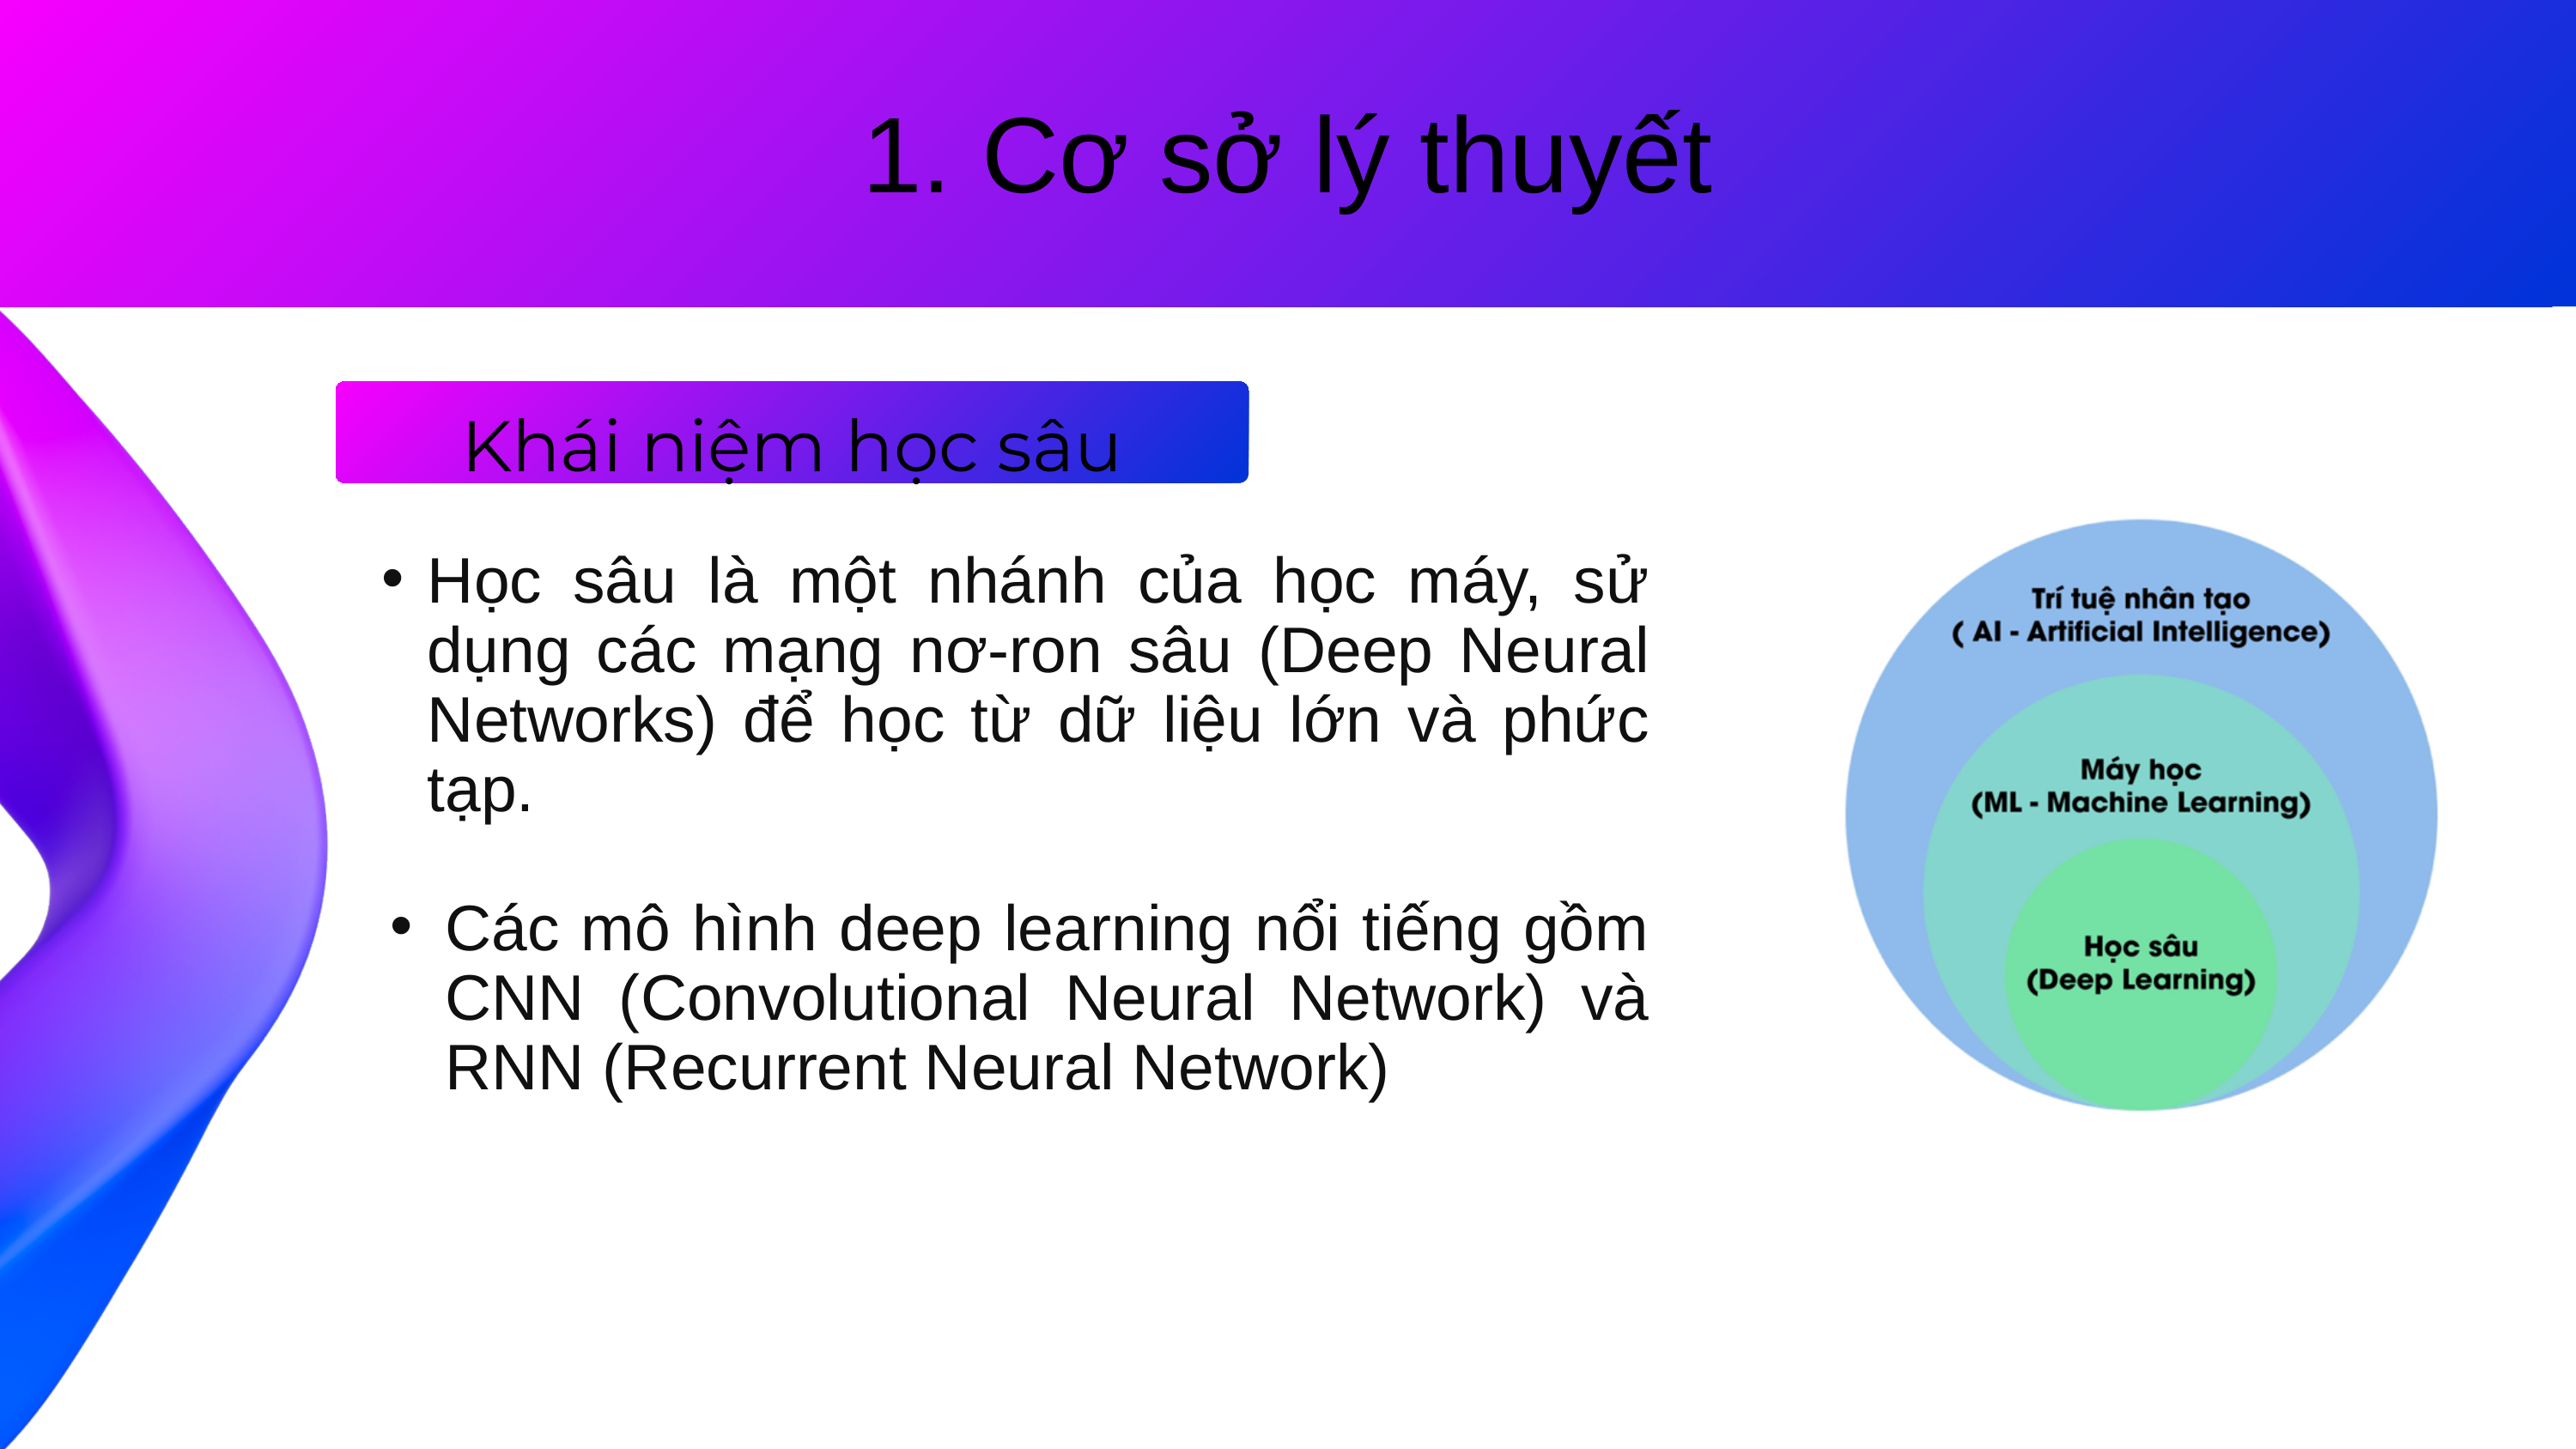

1. Cơ sở lý thuyết

Khái niệm học sâu

Học sâu là một nhánh của học máy, sử dụng các mạng nơ-ron sâu (Deep Neural Networks) để học từ dữ liệu lớn và phức tạp.

Các mô hình deep learning nổi tiếng gồm CNN (Convolutional Neural Network) và RNN (Recurrent Neural Network)